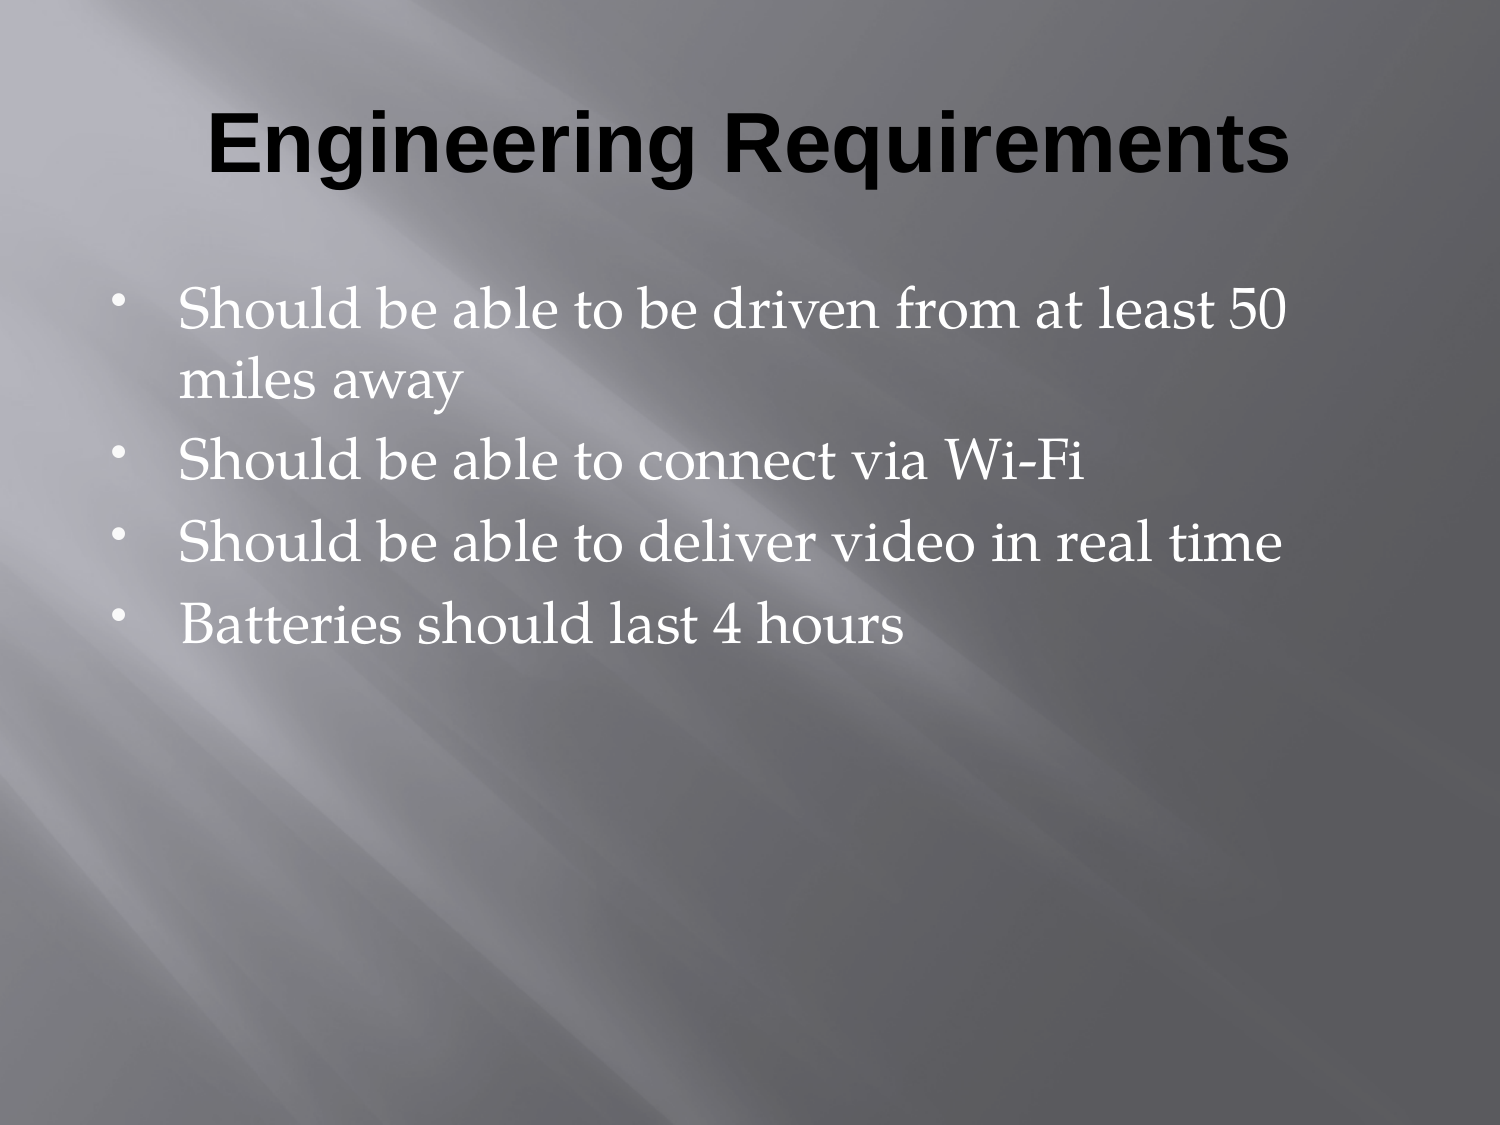

# Engineering Requirements
Should be able to be driven from at least 50 miles away
Should be able to connect via Wi-Fi
Should be able to deliver video in real time
Batteries should last 4 hours